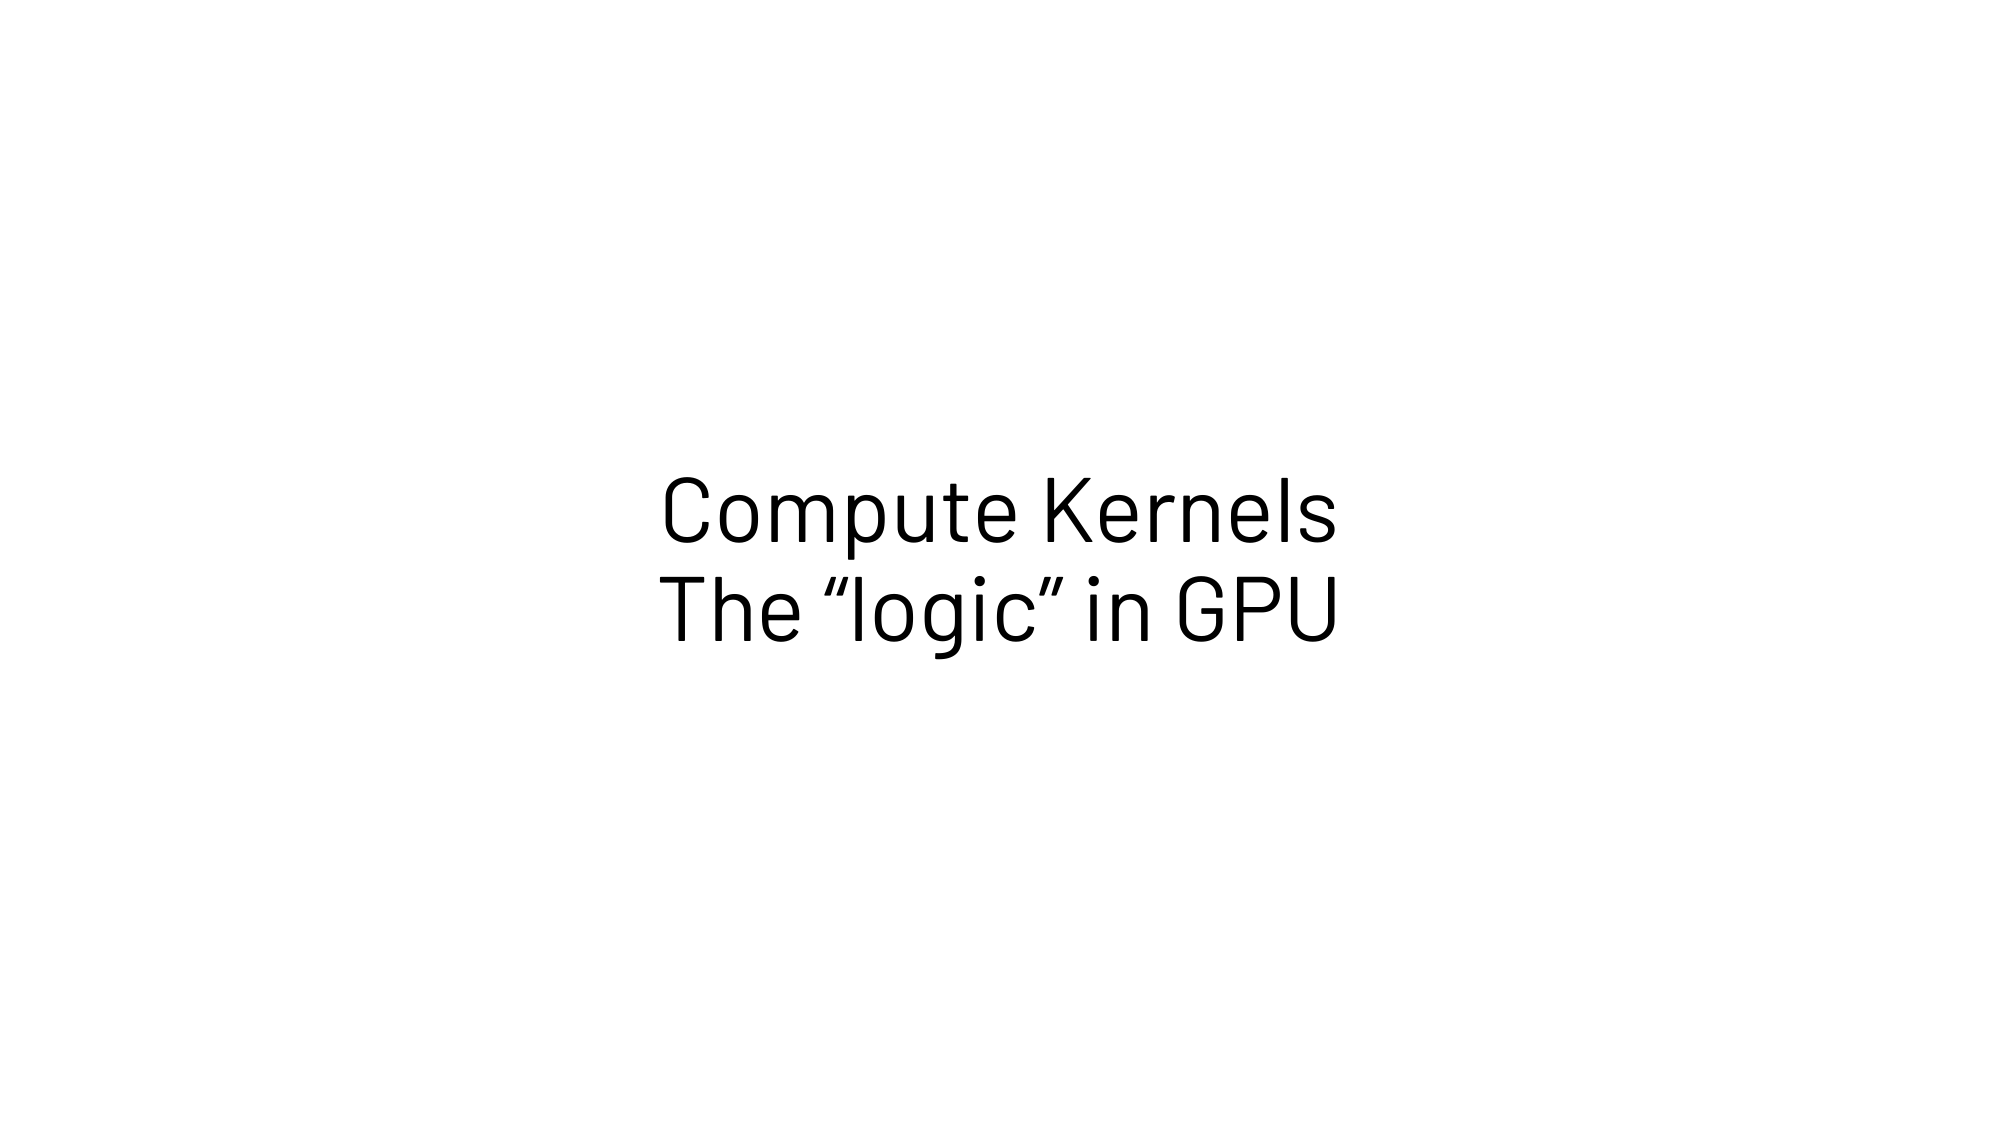

# Compute Kernels The “logic” in GPU